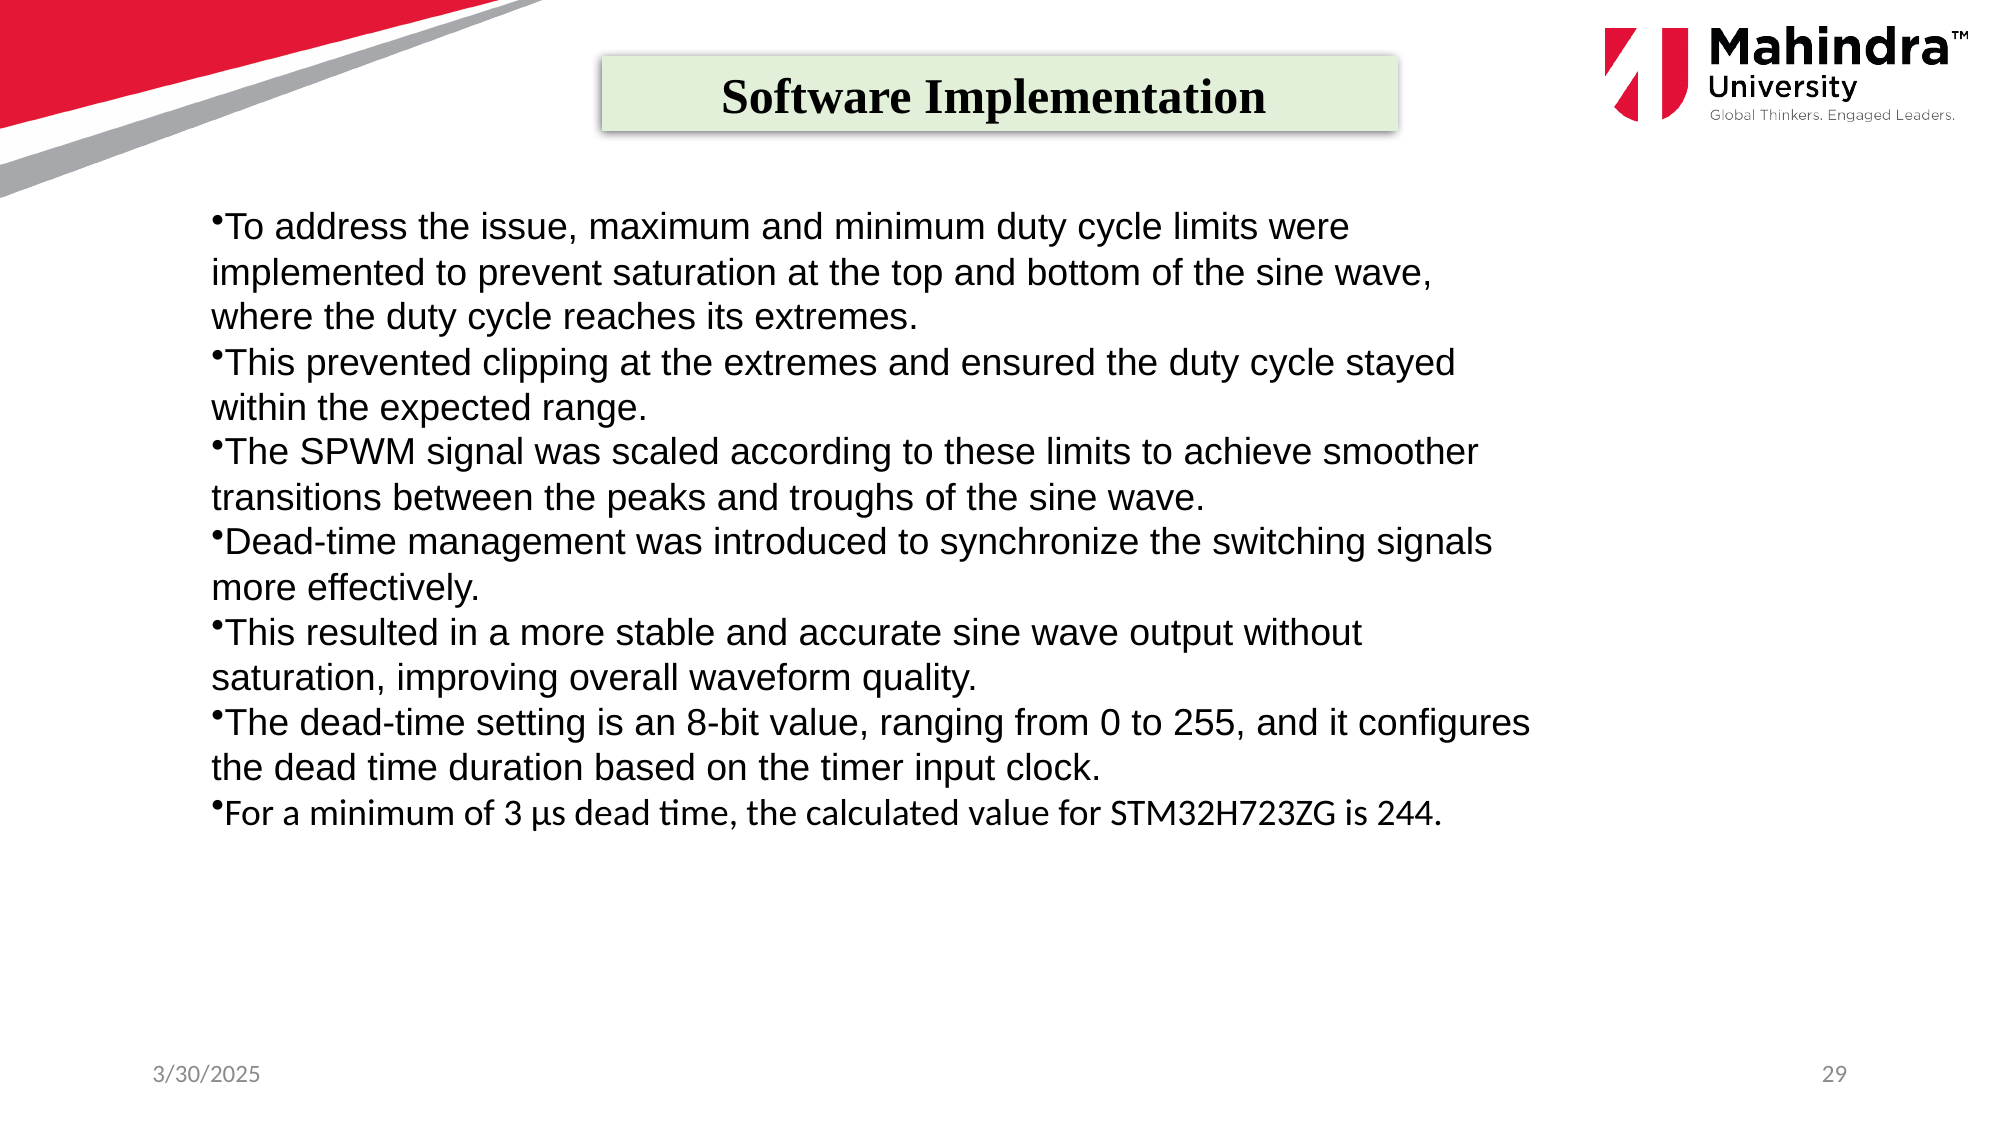

Software Implementation
To address the issue, maximum and minimum duty cycle limits were implemented to prevent saturation at the top and bottom of the sine wave, where the duty cycle reaches its extremes.
This prevented clipping at the extremes and ensured the duty cycle stayed within the expected range.
The SPWM signal was scaled according to these limits to achieve smoother transitions between the peaks and troughs of the sine wave.
Dead-time management was introduced to synchronize the switching signals more effectively.
This resulted in a more stable and accurate sine wave output without saturation, improving overall waveform quality.
The dead-time setting is an 8-bit value, ranging from 0 to 255, and it configures the dead time duration based on the timer input clock.
For a minimum of 3 µs dead time, the calculated value for STM32H723ZG is 244.
3/30/2025
29